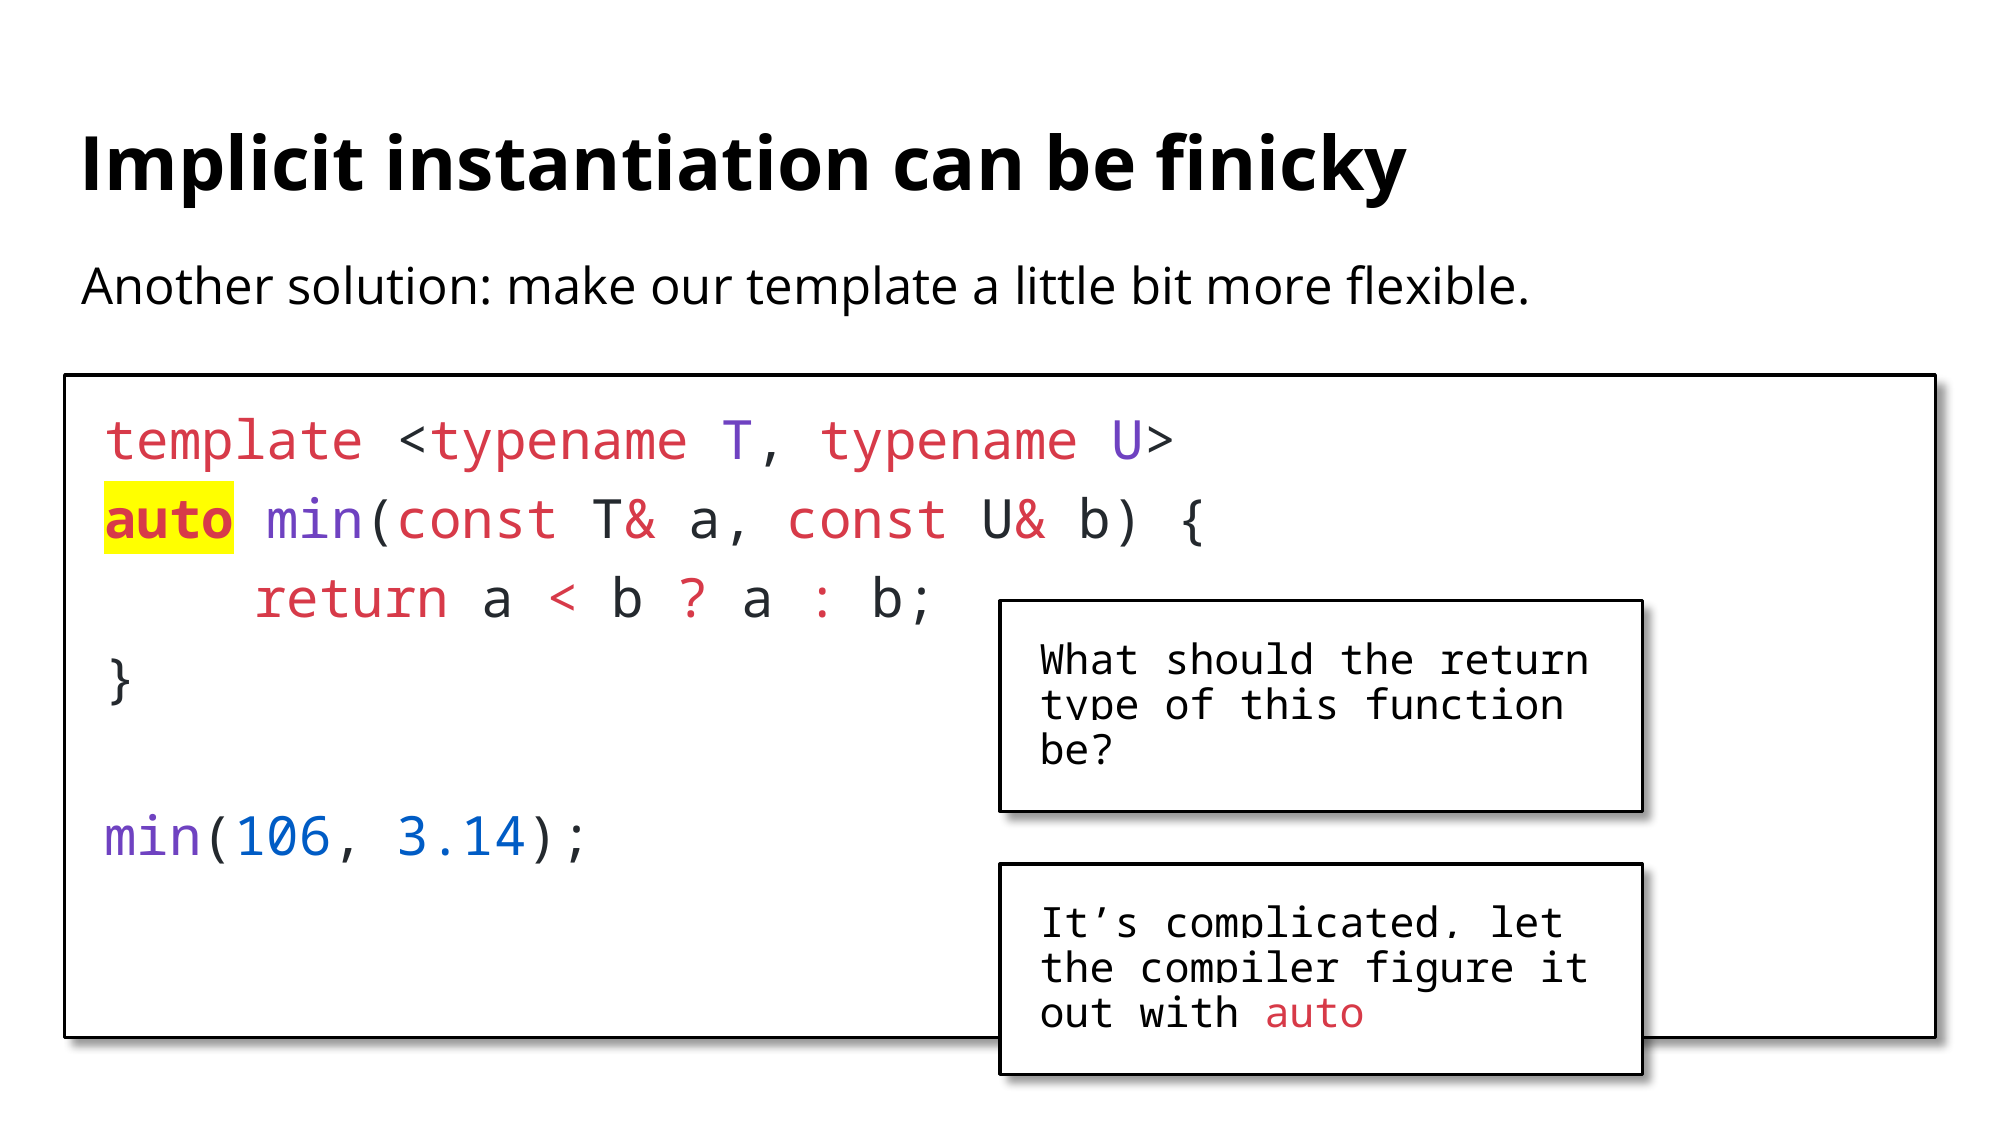

# Implicit instantiation can be finicky
Another solution: make our template a little bit more flexible.
template <typename T, typename U>
auto min(const T& a, const U& b) {
	return a < b ? a : b;
}

min(106, 3.14);
What should the return type of this function be?
It’s complicated, let the compiler figure it out with auto